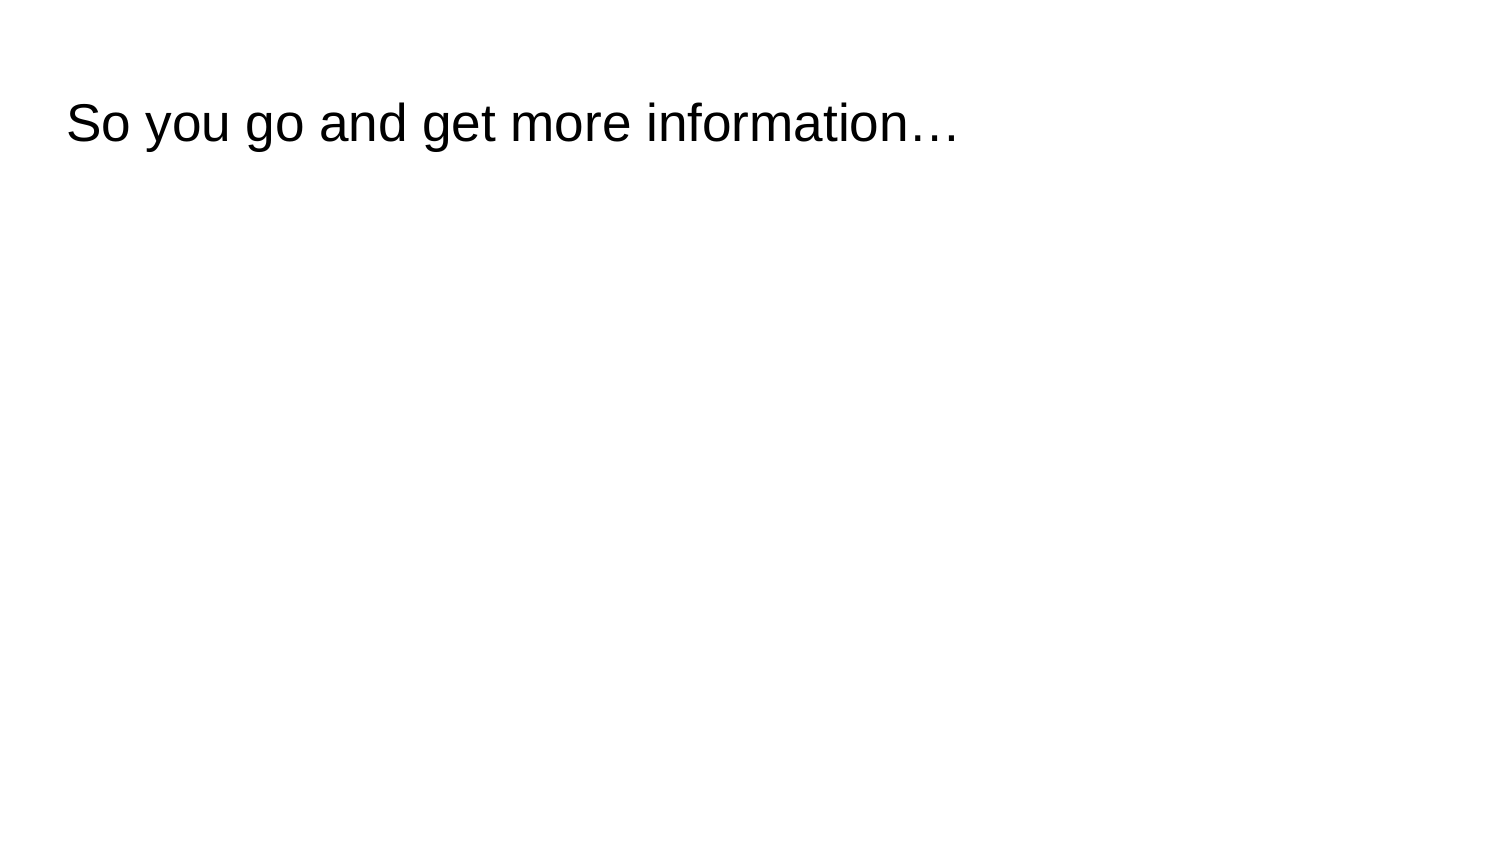

# So you go and get more information…